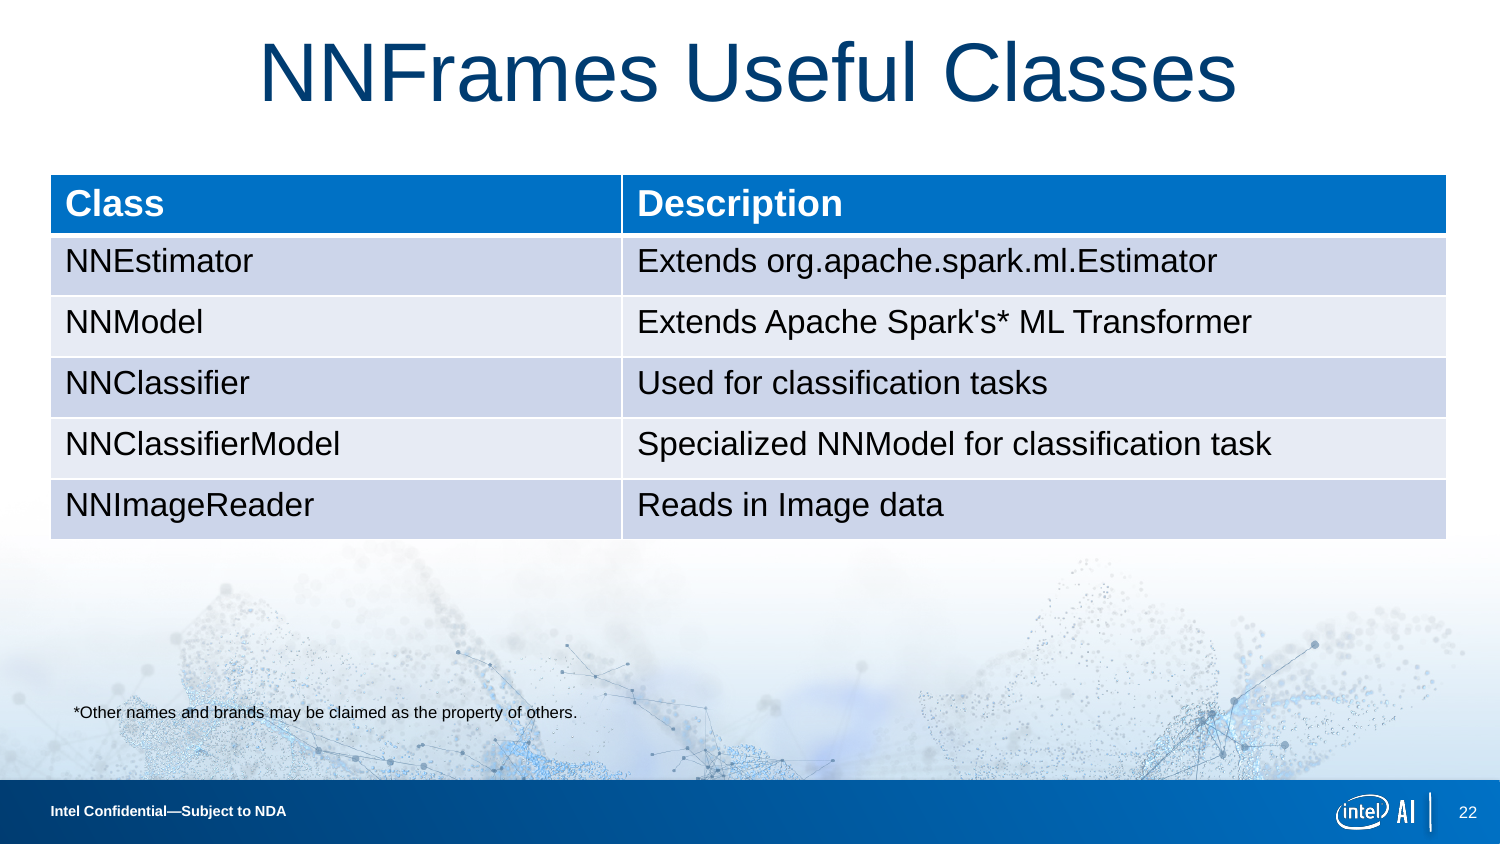

# NNFrames Useful Classes
| Class | Description |
| --- | --- |
| NNEstimator | Extends org.apache.spark.ml.Estimator |
| NNModel | Extends Apache Spark's\* ML Transformer |
| NNClassifier | Used for classification tasks |
| NNClassifierModel | Specialized NNModel for classification task |
| NNImageReader | Reads in Image data |
*Other names and brands may be claimed as the property of others.